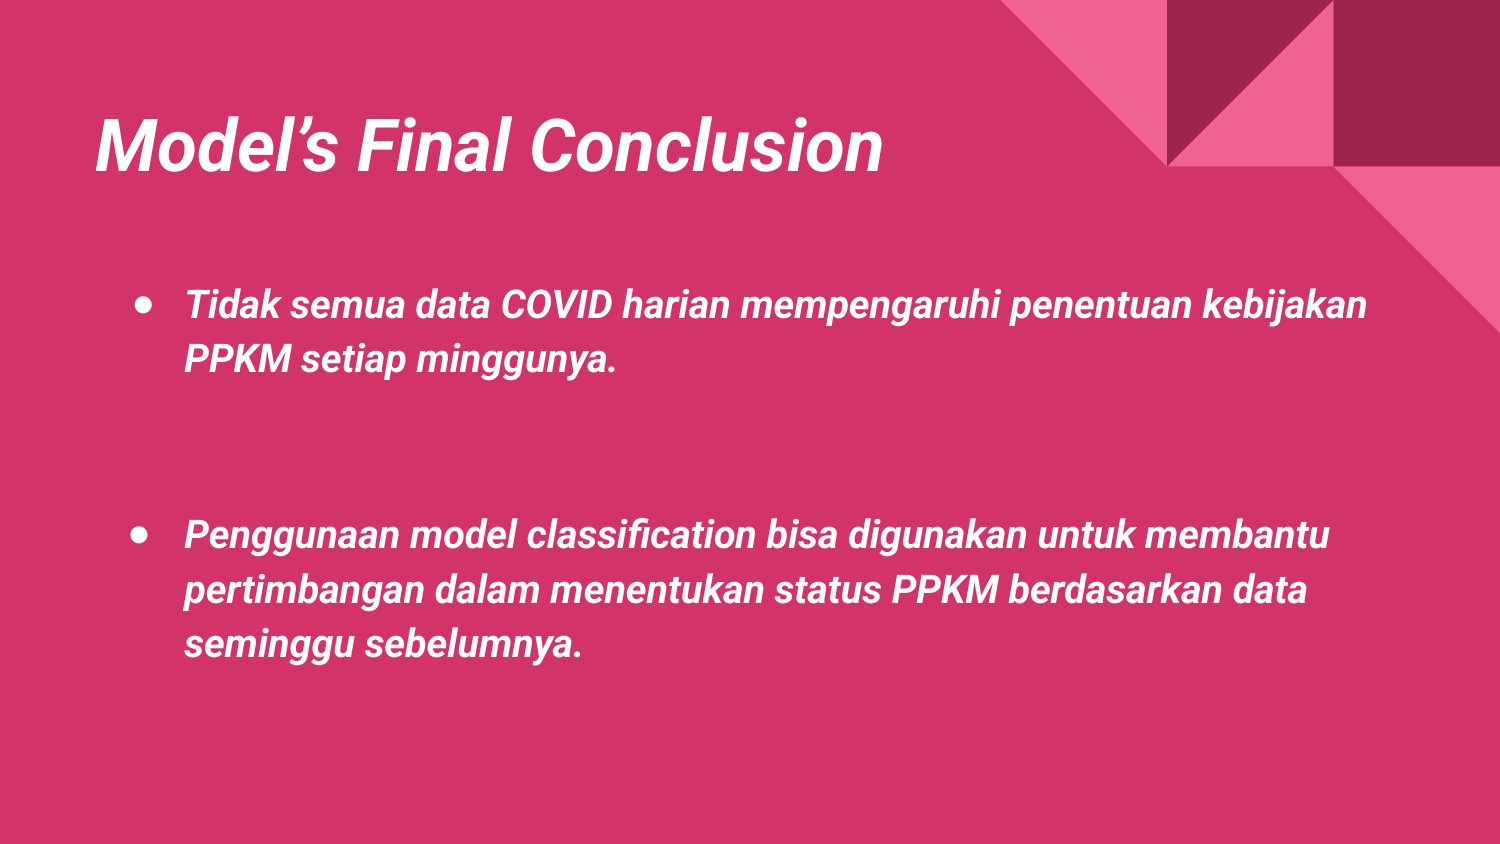

# Model’s Final Conclusion
Tidak semua data COVID harian mempengaruhi penentuan kebijakan PPKM setiap minggunya.

Penggunaan model classification bisa digunakan untuk membantu pertimbangan dalam menentukan status PPKM berdasarkan data seminggu sebelumnya.